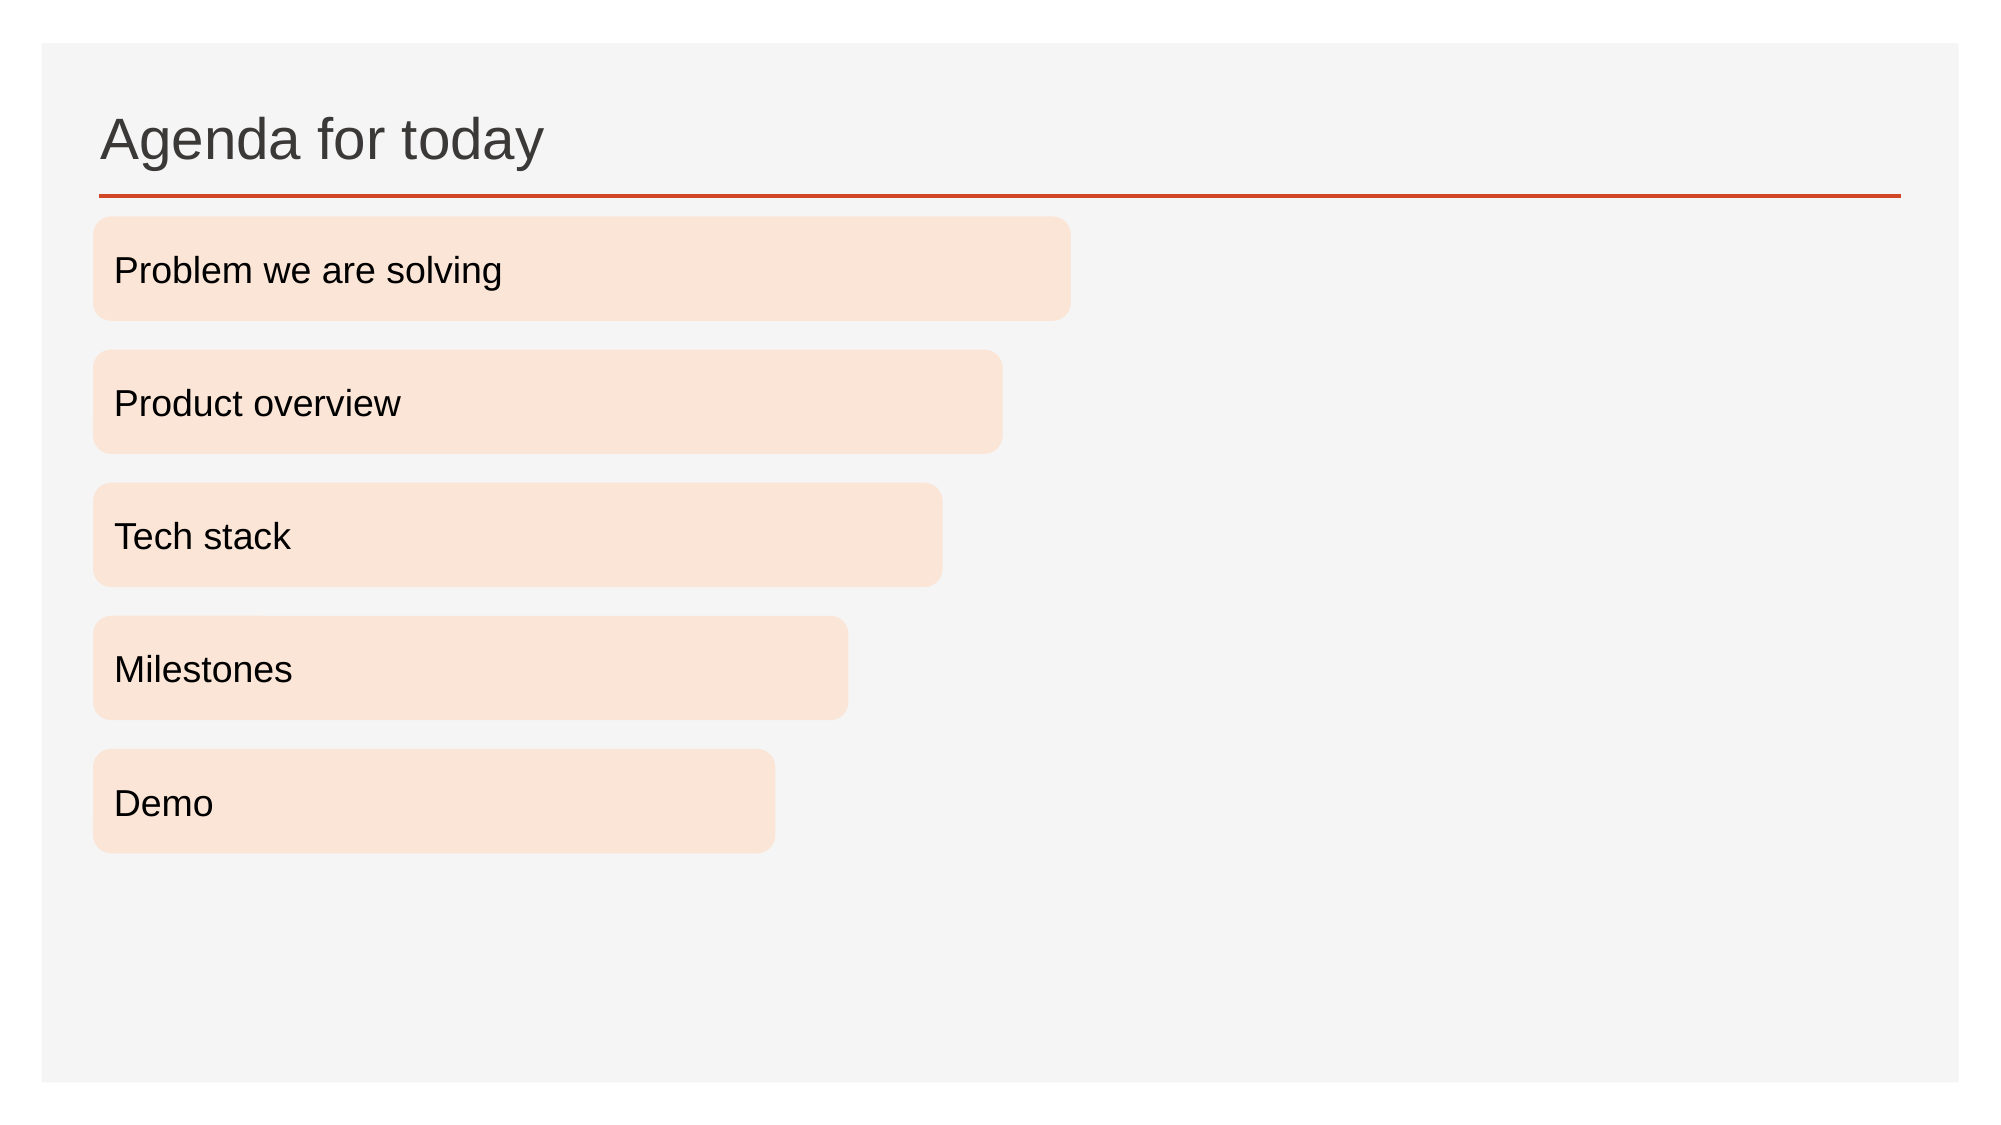

# Agenda for today
Problem we are solving
Product overview
Tech stack
Milestones
Demo